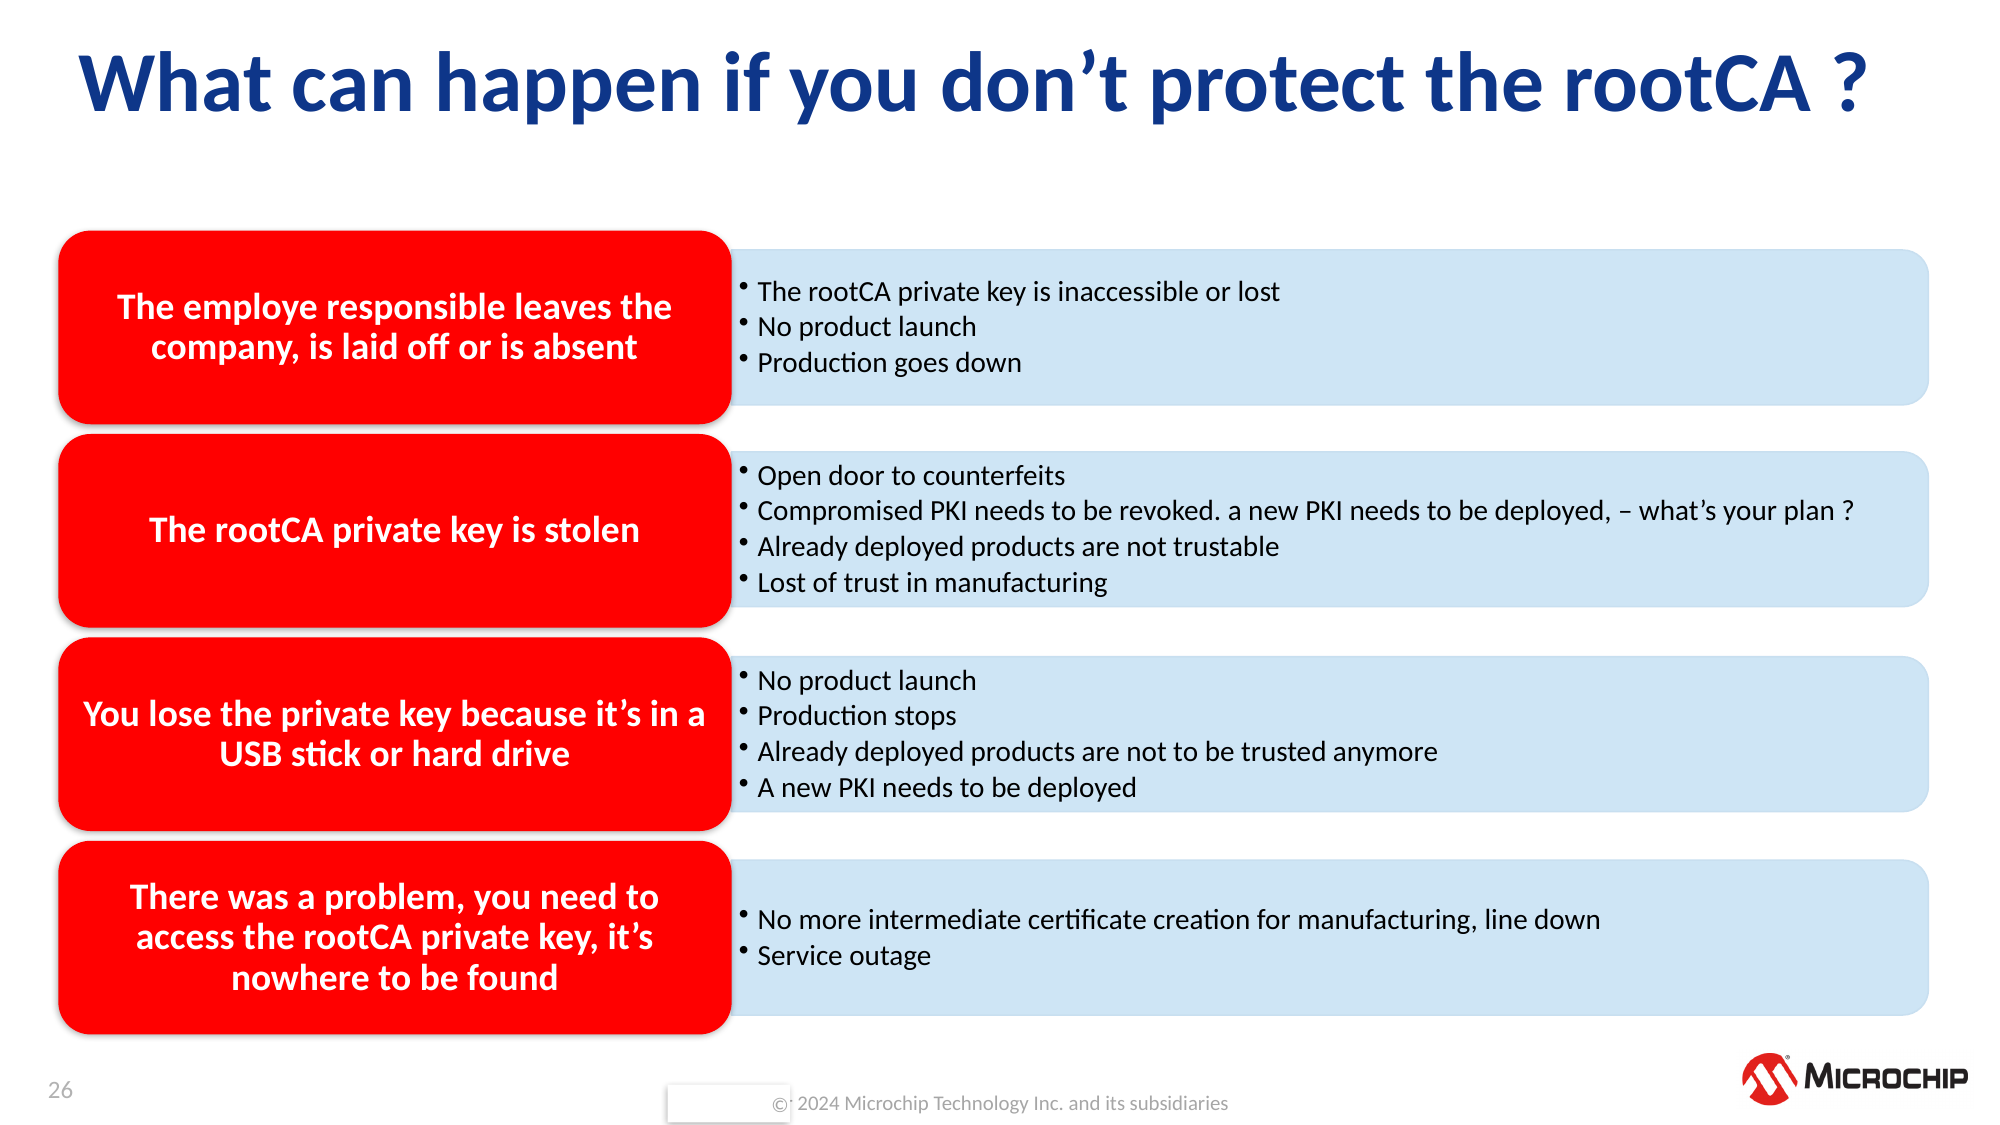

# What can happen if you don’t protect the rootCA ?
The employe responsible leaves the company, is laid off or is absent
The rootCA private key is inaccessible or lost
No product launch
Production goes down
The rootCA private key is stolen
Open door to counterfeits
Compromised PKI needs to be revoked. a new PKI needs to be deployed, – what’s your plan ?
Already deployed products are not trustable
Lost of trust in manufacturing
You lose the private key because it’s in a USB stick or hard drive
No product launch
Production stops
Already deployed products are not to be trusted anymore
A new PKI needs to be deployed
There was a problem, you need to access the rootCA private key, it’s nowhere to be found
No more intermediate certificate creation for manufacturing, line down
Service outage
26